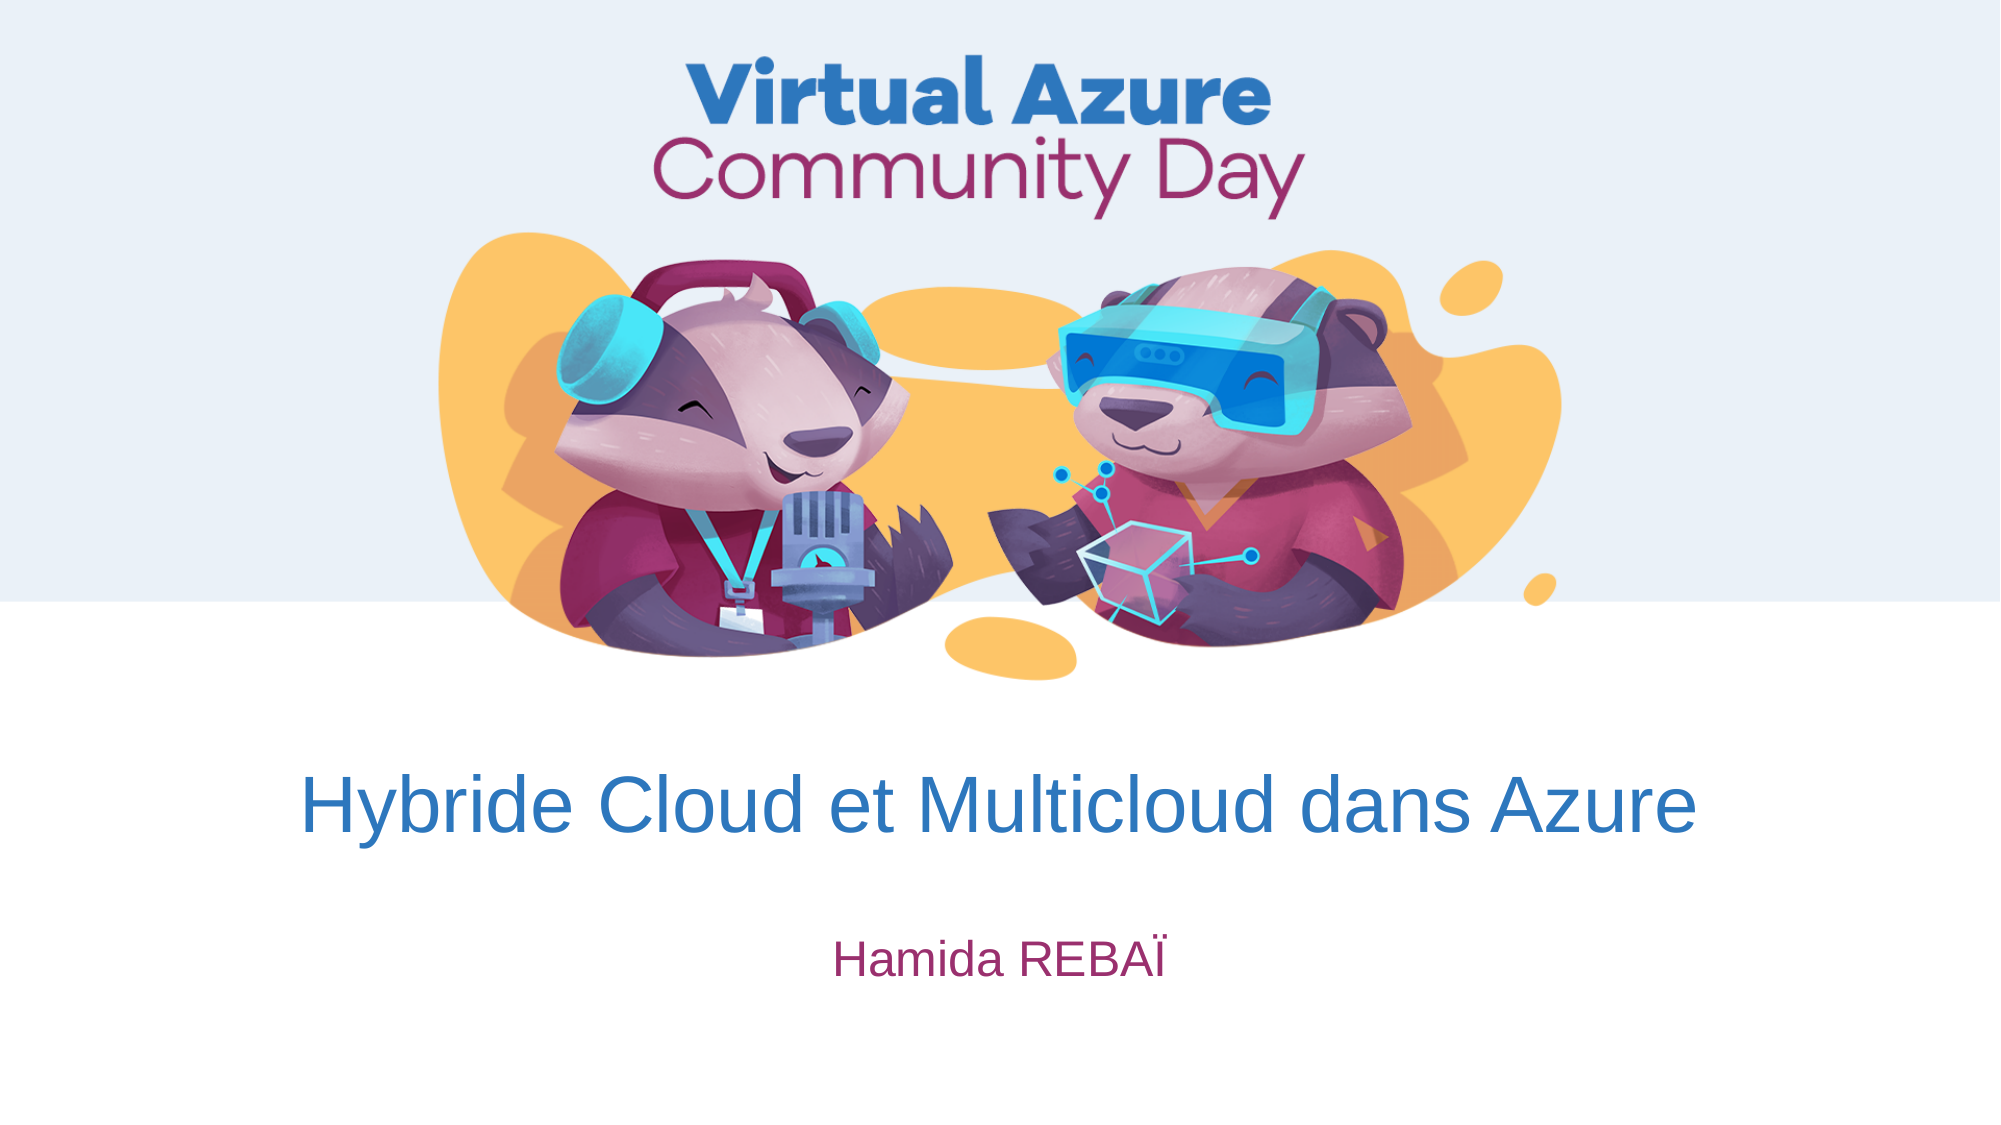

# Hybride Cloud et Multicloud dans Azure
Hamida REBAÏ